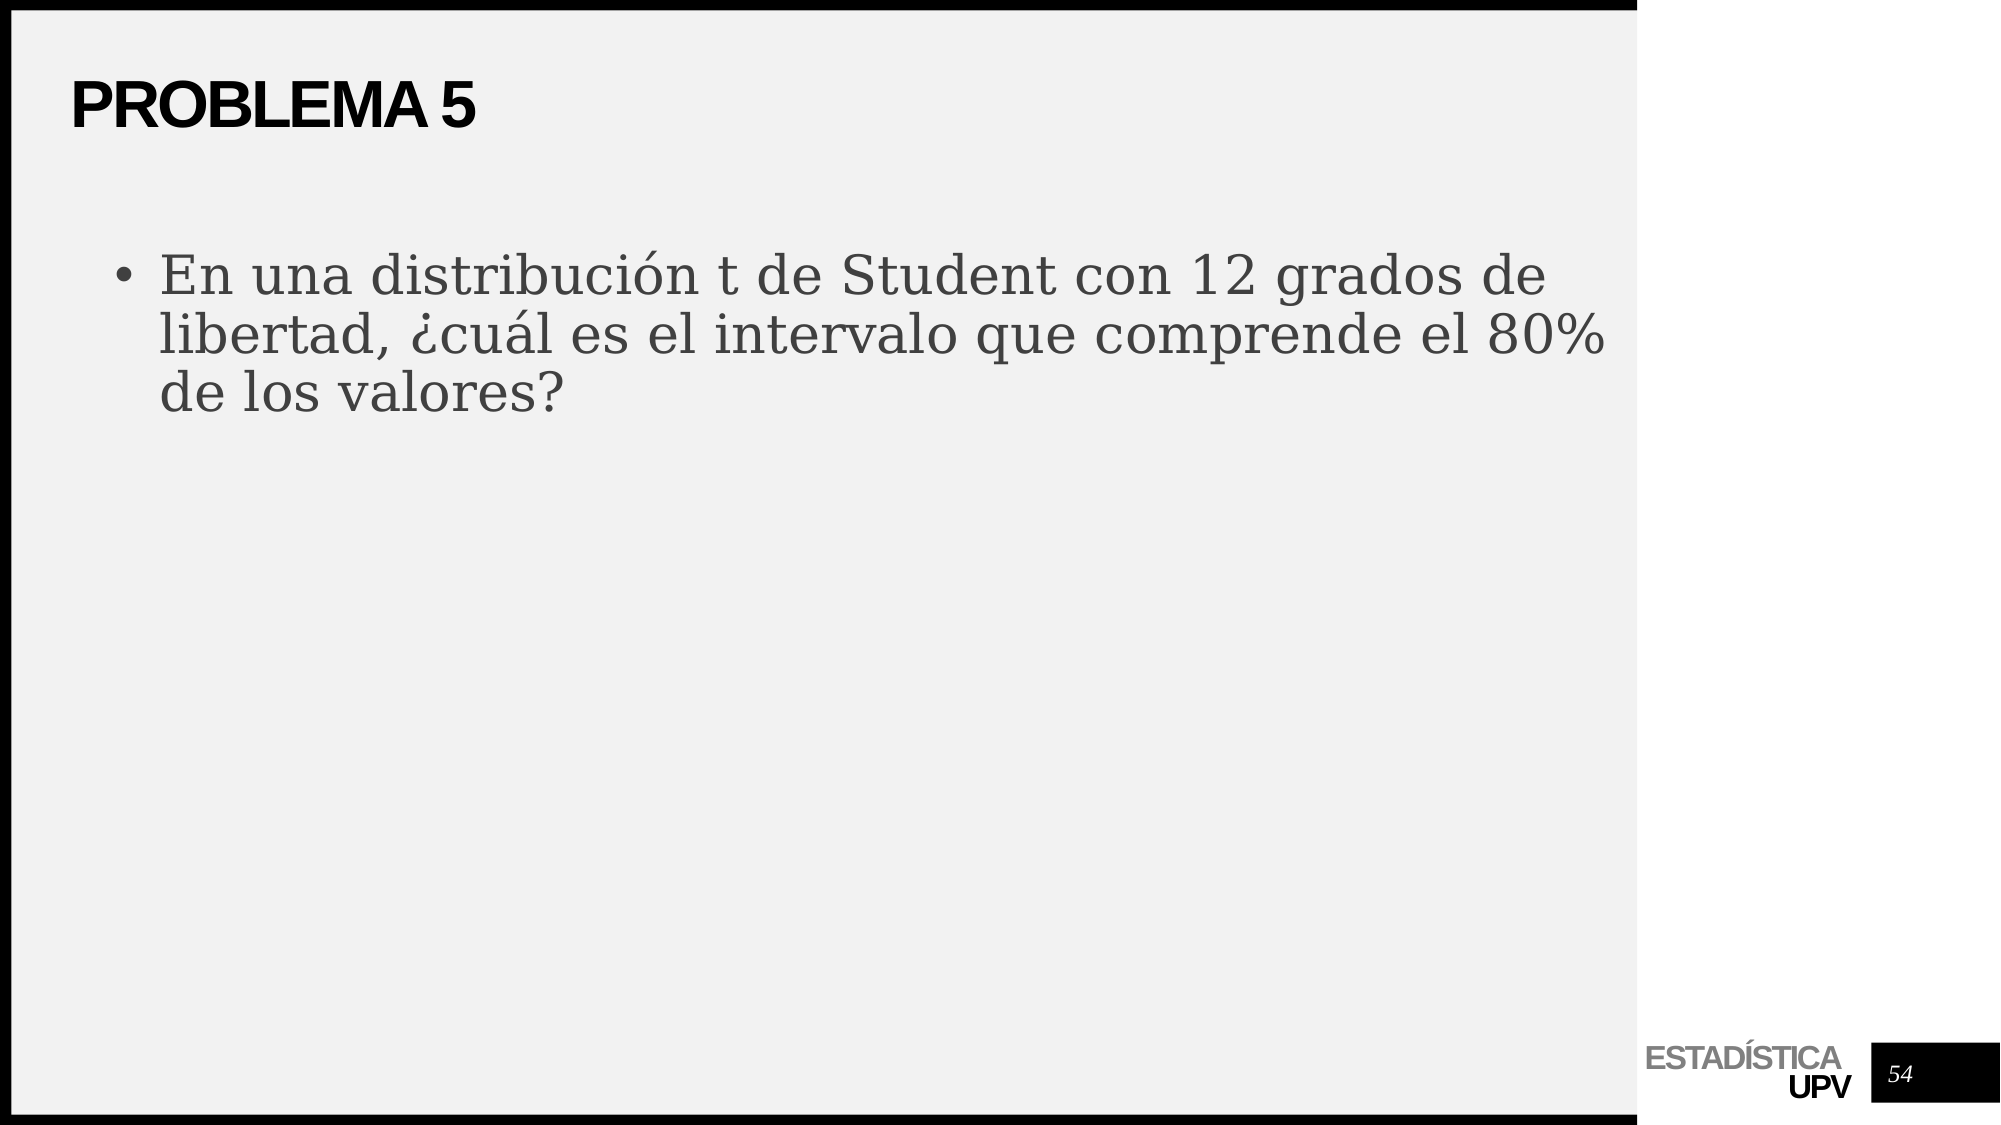

# ProblemA 5

En una distribución t de Student con 12 grados de libertad, ¿cuál es el intervalo que comprende el 80% de los valores?

54